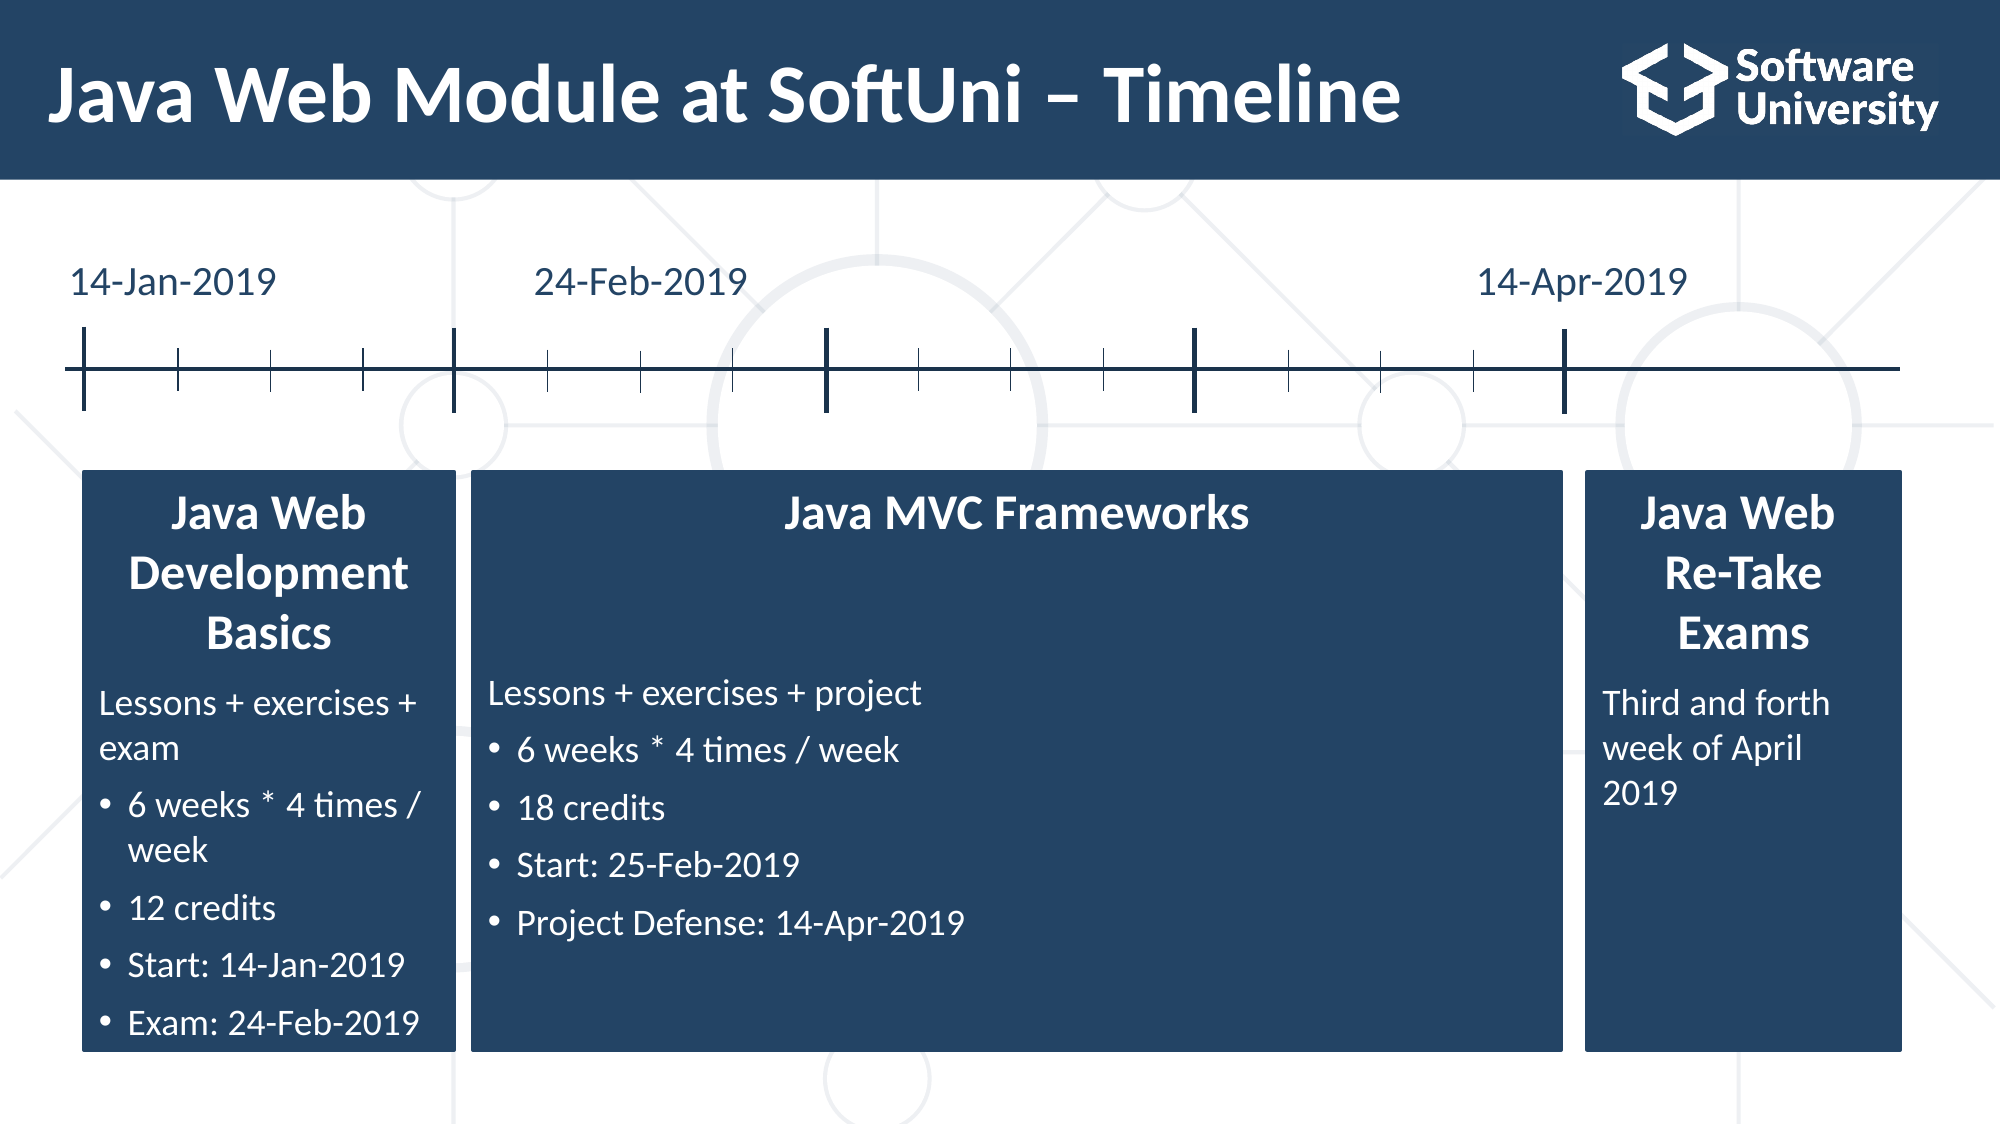

# Java Web Module at SoftUni – Timeline
14-Jan-2019
24-Feb-2019
14-Apr-2019
Java MVC Frameworks

Lessons + exercises + project
6 weeks * 4 times / week
18 credits
Start: 25-Feb-2019
Project Defense: 14-Apr-2019
Java Web
Re-Take Exams
Third and forth week of April 2019
Java Web Development Basics
Lessons + exercises + exam
6 weeks * 4 times / week
12 credits
Start: 14-Jan-2019
Exam: 24-Feb-2019